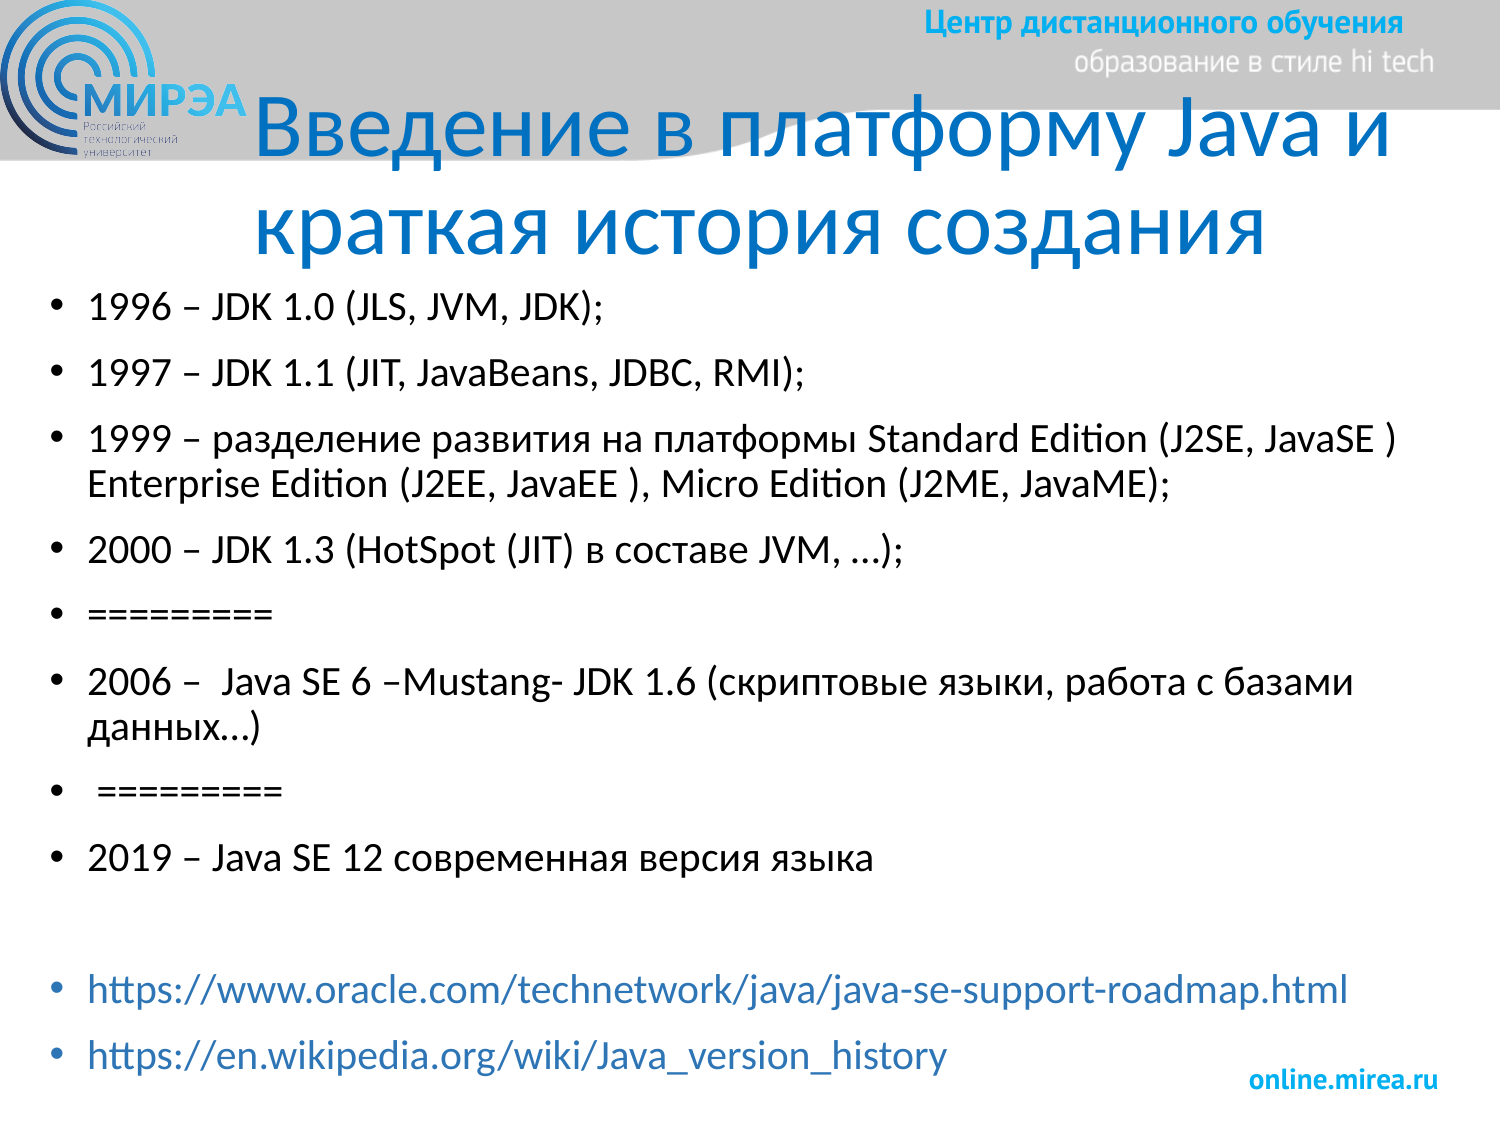

# Введение в платформу Java и краткая история создания
1996 – JDK 1.0 (JLS, JVM, JDK);
1997 – JDK 1.1 (JIT, JavaBeans, JDBC, RMI);
1999 – разделение развития на платформы Standard Edition (J2SE, JavaSE ) Enterprise Edition (J2EE, JavaEE ), Micro Edition (J2ME, JavaME);
2000 – JDK 1.3 (HotSpot (JIT) в составе JVM, …);
=========
2006 –  Java SE 6 –Mustang- JDK 1.6 (скриптовые языки, работа с базами данных…)
 =========
2019 – Java SE 12 современная версия языка

https://www.oracle.com/technetwork/java/java-se-support-roadmap.html
https://en.wikipedia.org/wiki/Java_version_history